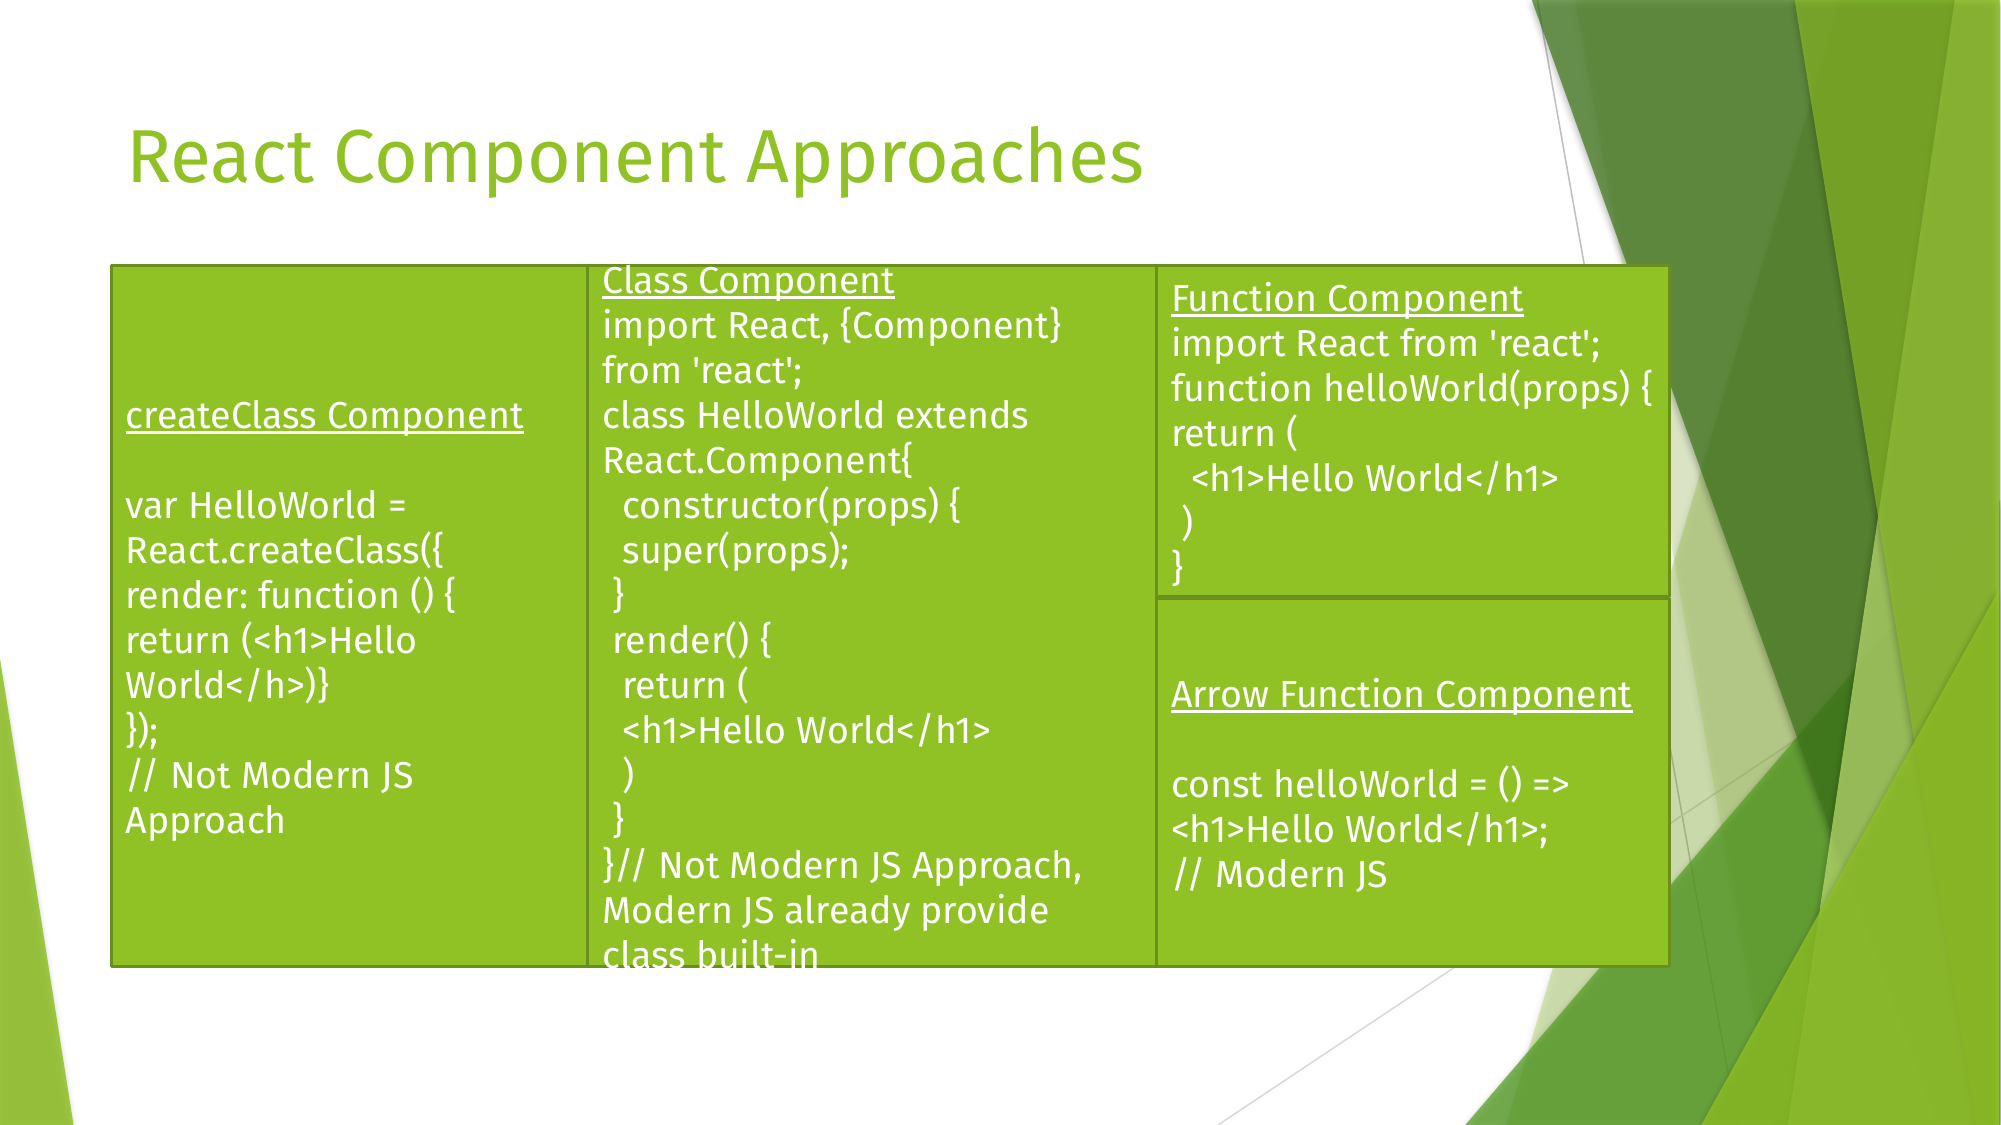

# React Component Approaches
createClass Component

var HelloWorld = React.createClass({
render: function () {
return (<h1>Hello World</h>)}
});
// Not Modern JS Approach
Class Component
import React, {Component} from 'react';
class HelloWorld extends React.Component{
  constructor(props) {
  super(props);
 }
 render() {
  return (
  <h1>Hello World</h1>
  )
 }
}// Not Modern JS Approach, Modern JS already provide class built-in
Function Component
import React from 'react';
function helloWorld(props) {
return (
  <h1>Hello World</h1>
 )
}
Arrow Function Component

const helloWorld = () =>
<h1>Hello World</h1>;
// Modern JS